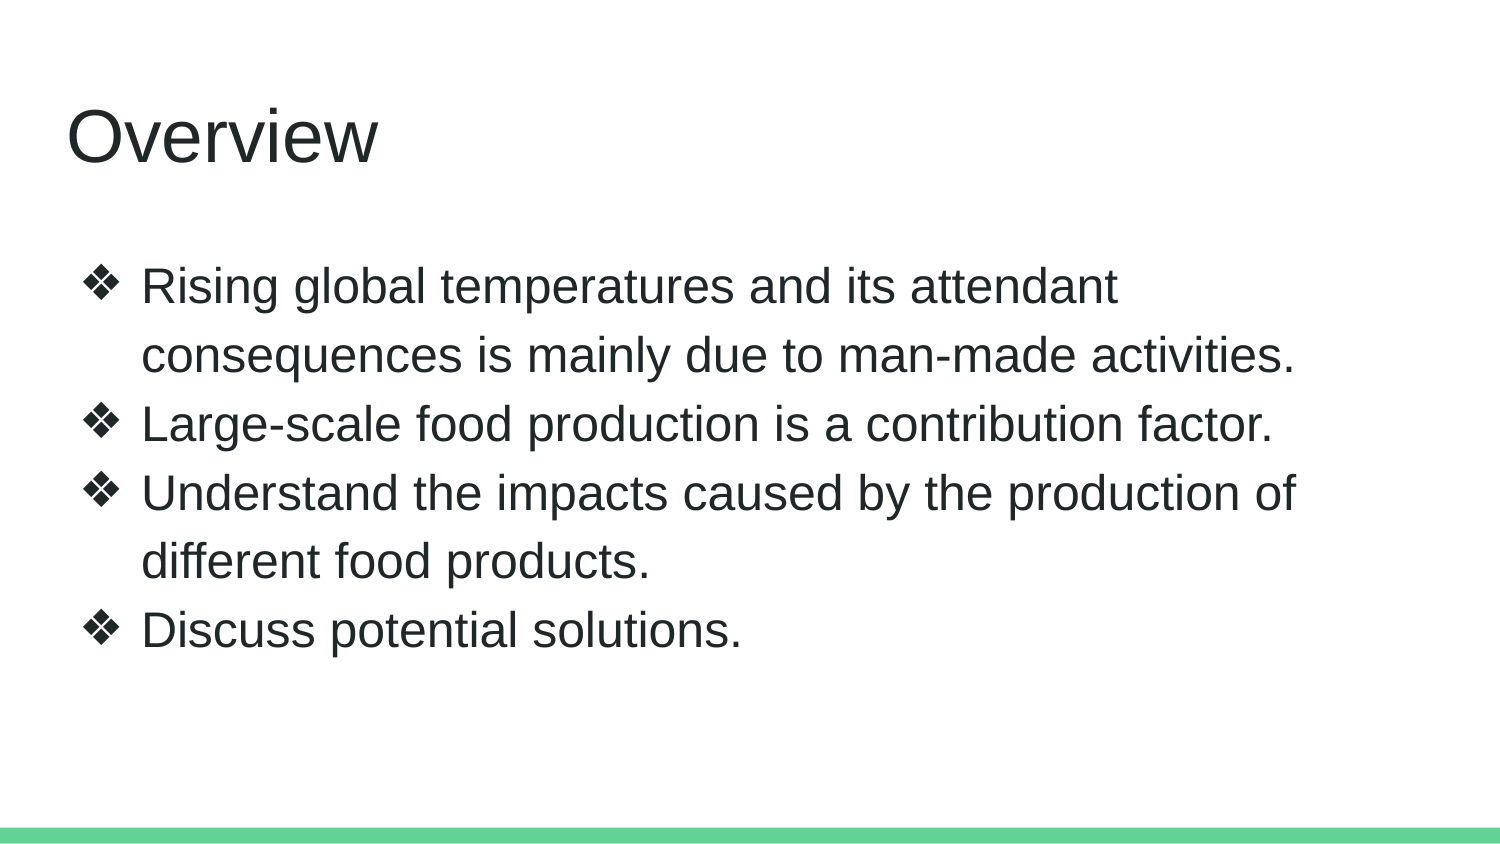

# Overview
Rising global temperatures and its attendant consequences is mainly due to man-made activities.
Large-scale food production is a contribution factor.
Understand the impacts caused by the production of different food products.
Discuss potential solutions.